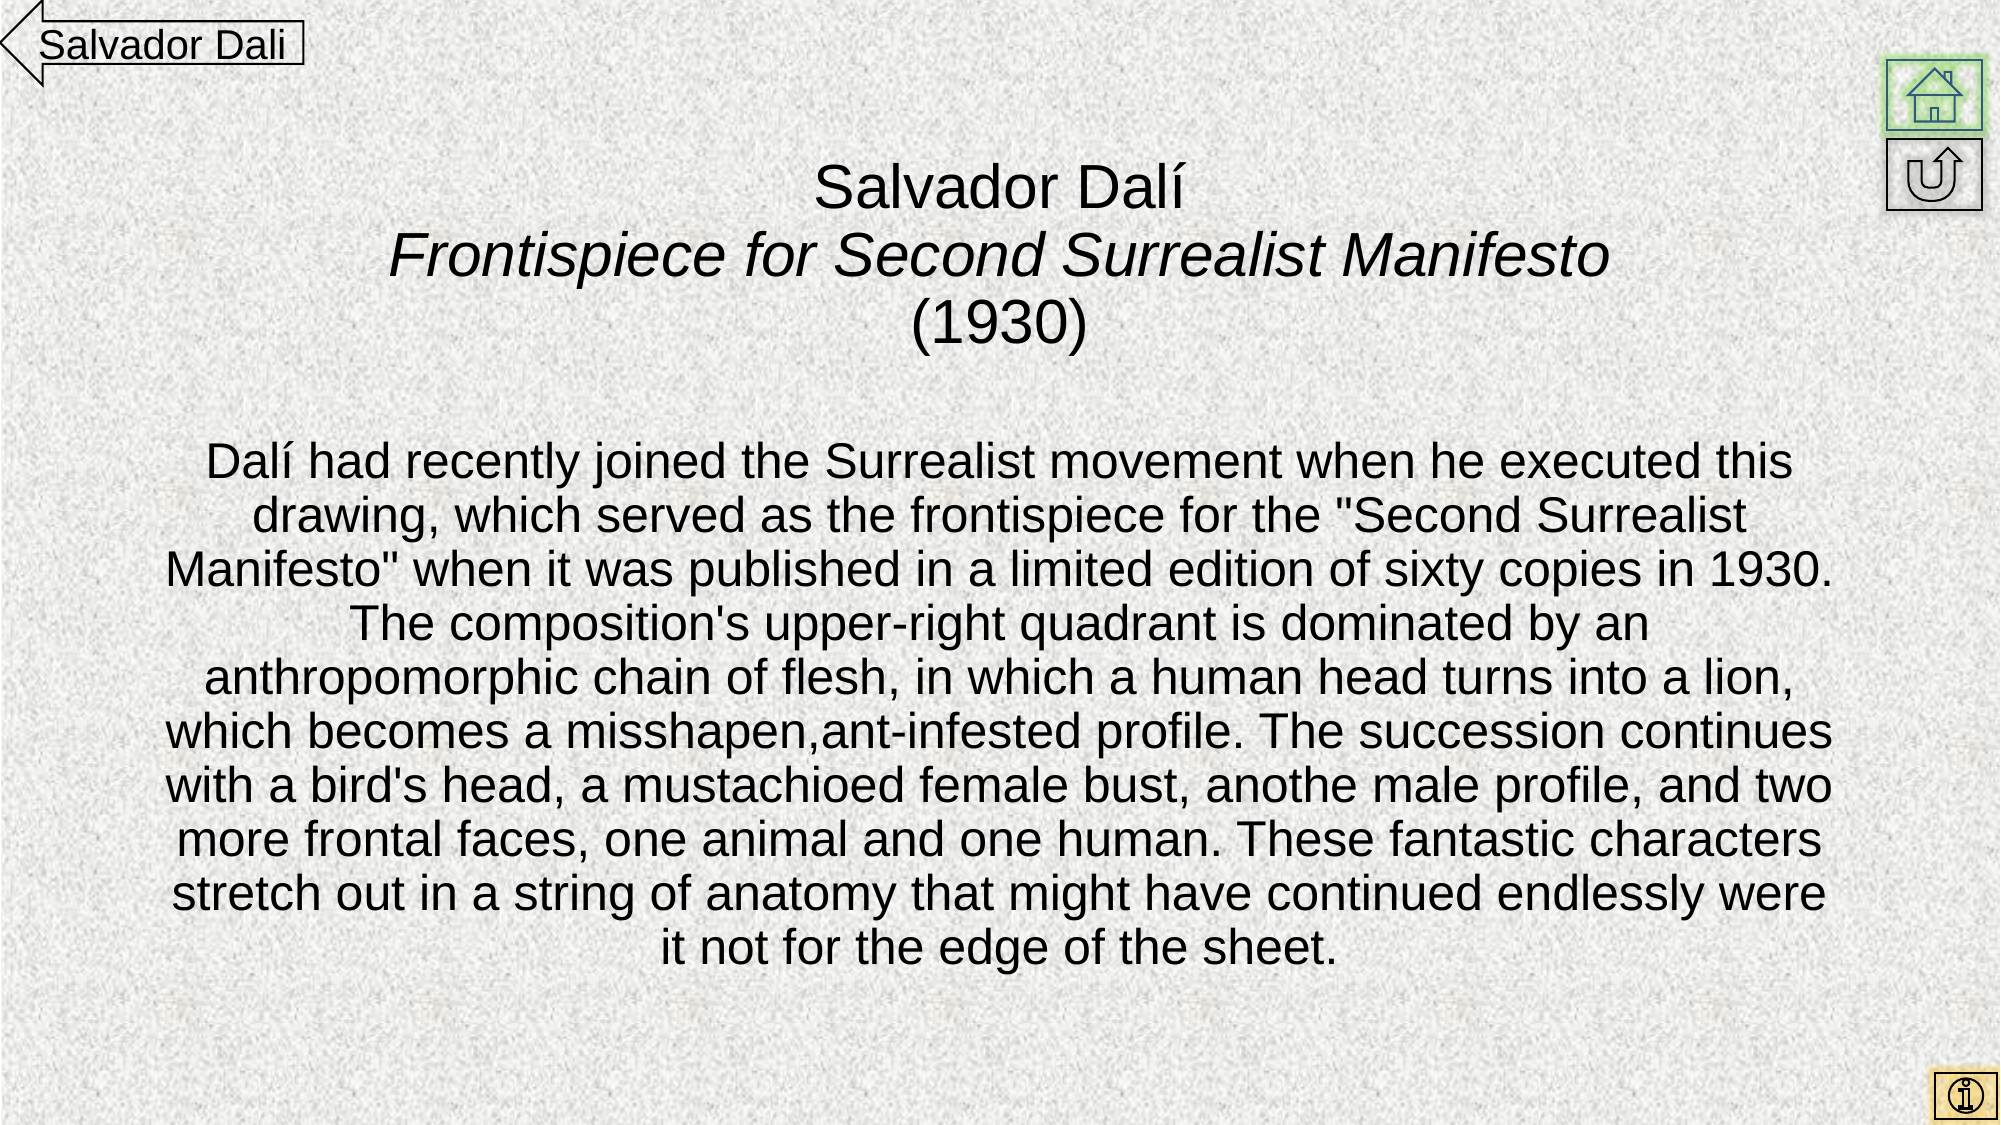

Salvador Dali
# Salvador Dalí Frontispiece for Second Surrealist Manifesto (1930)
Dalí had recently joined the Surrealist movement when he executed this drawing, which served as the frontispiece for the "Second Surrealist Manifesto" when it was published in a limited edition of sixty copies in 1930. The composition's upper-right quadrant is dominated by an anthropomorphic chain of flesh, in which a human head turns into a lion, which becomes a misshapen,ant-infested profile. The succession continues with a bird's head, a mustachioed female bust, anothe male profile, and two more frontal faces, one animal and one human. These fantastic characters stretch out in a string of anatomy that might have continued endlessly were it not for the edge of the sheet.